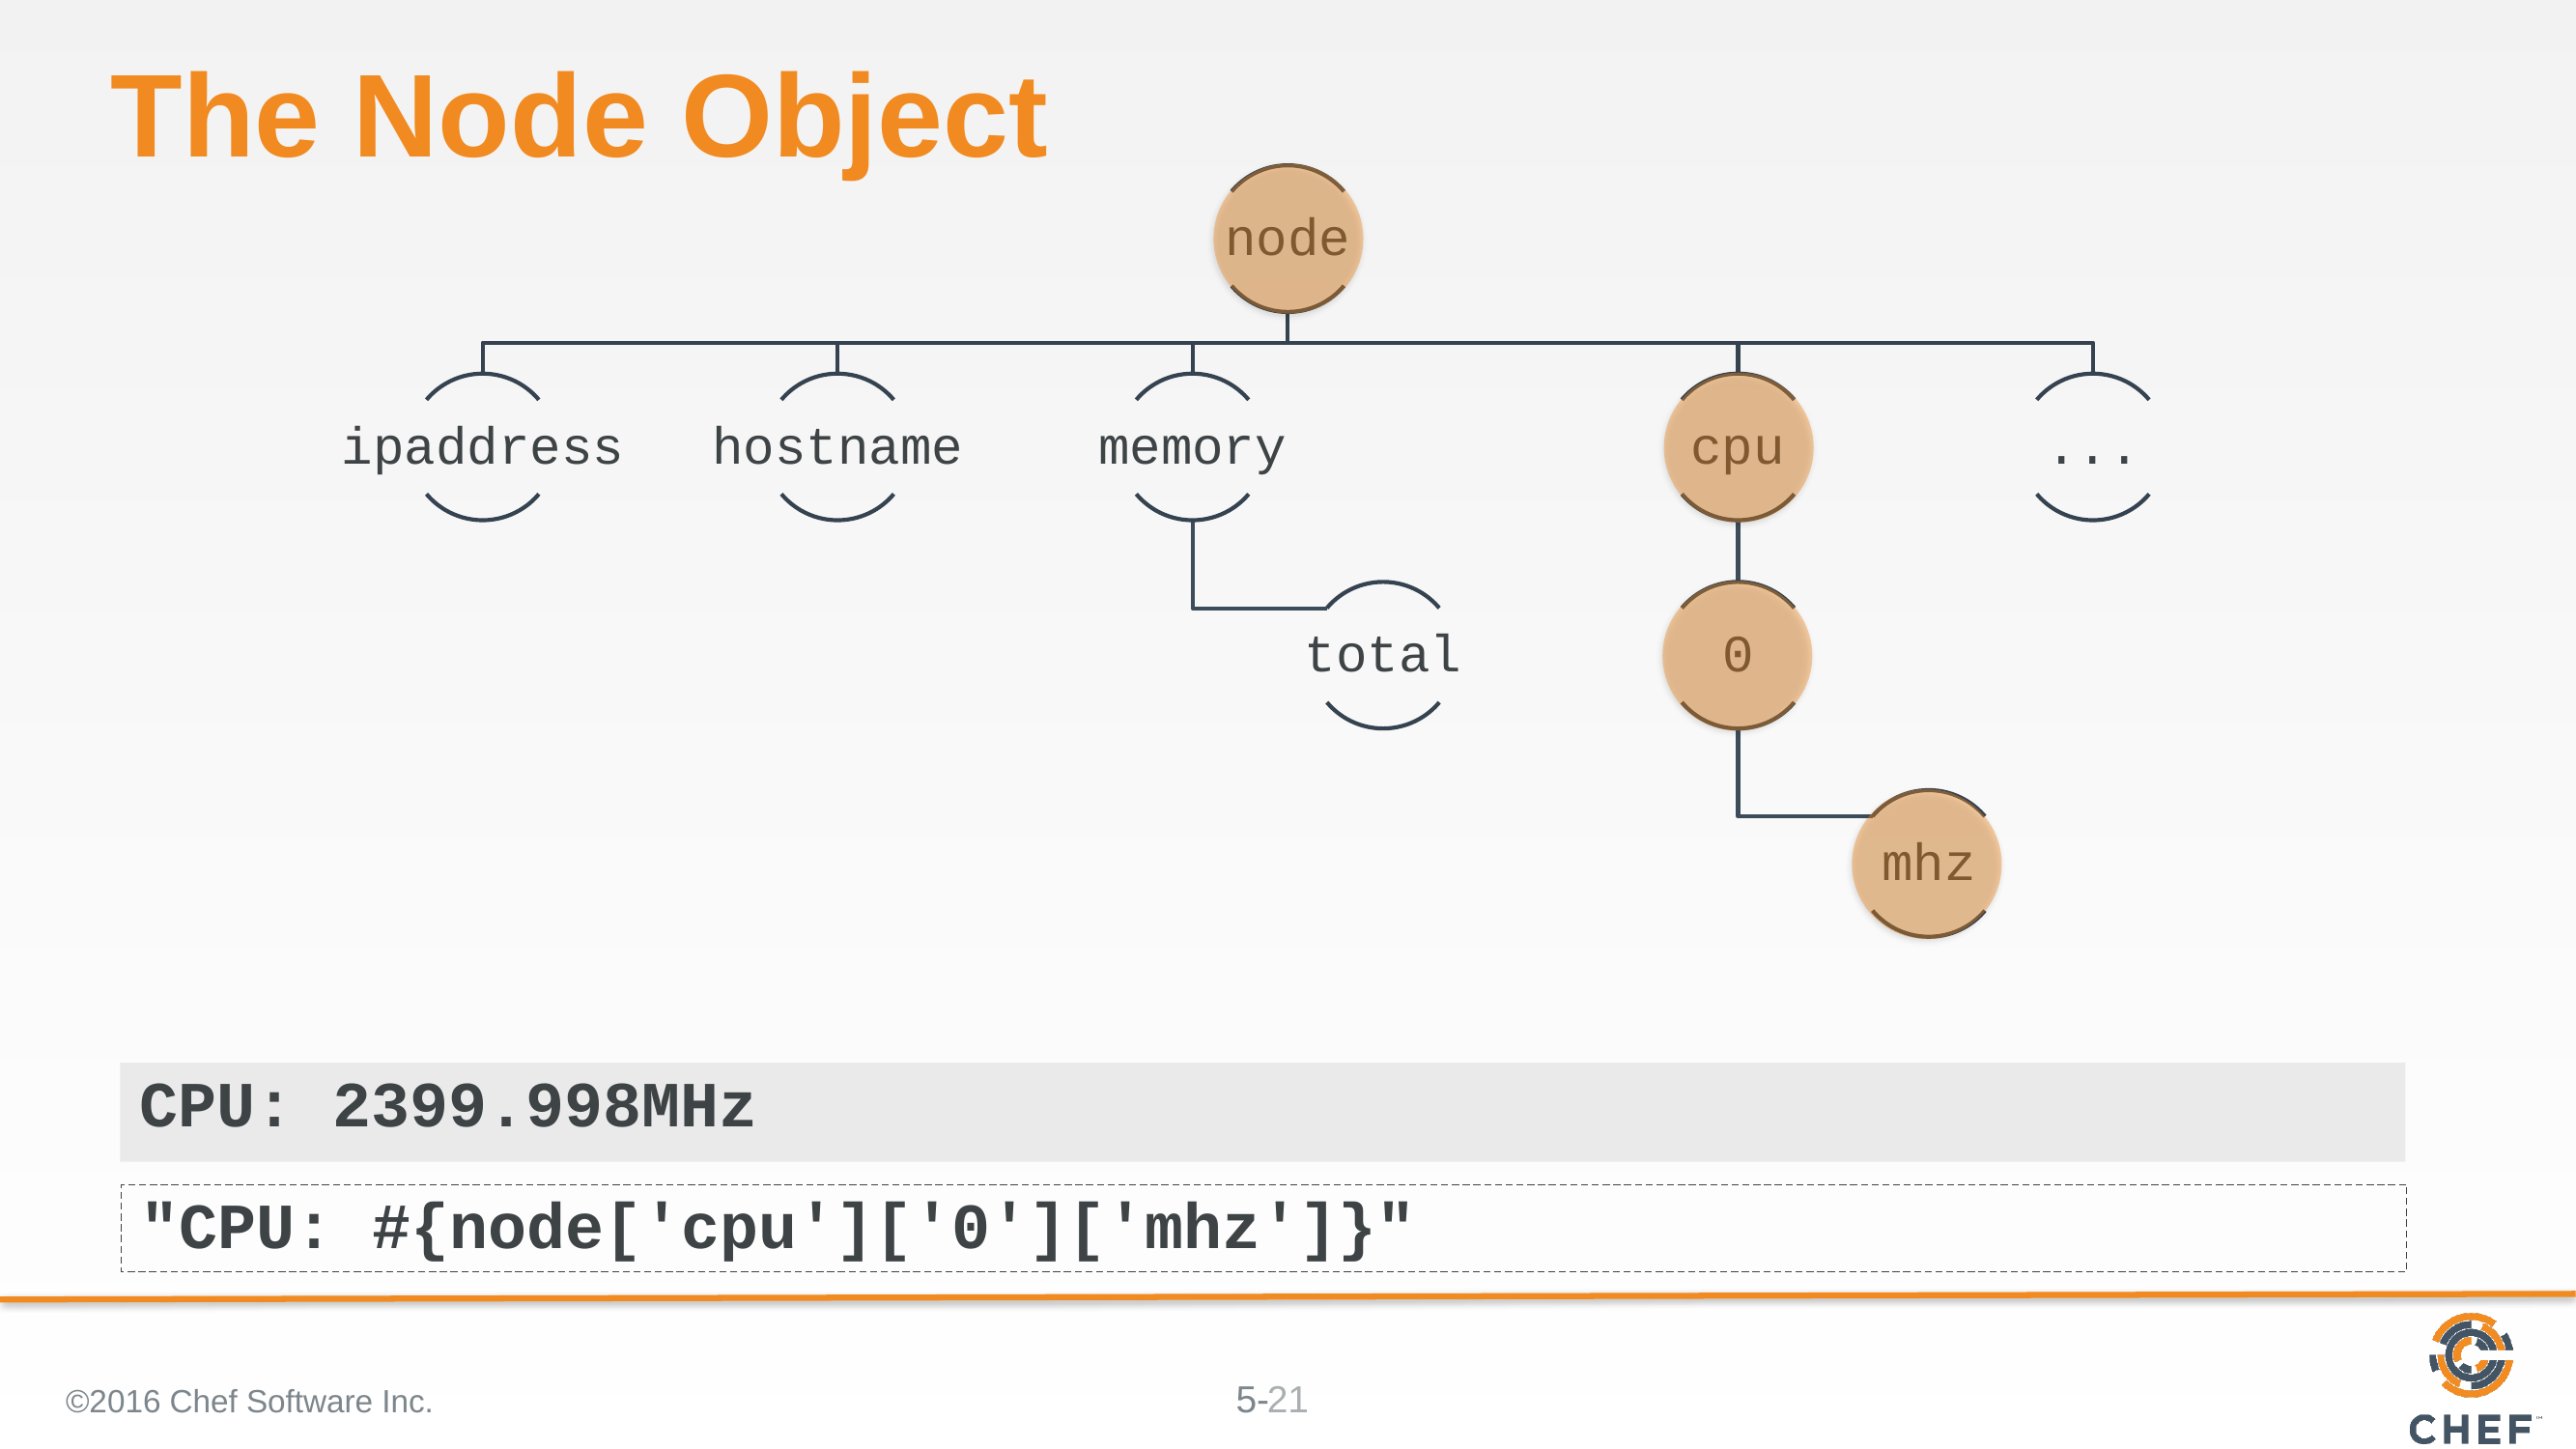

The Node Object

node
ipaddress
hostname
memory
total
cpu
0
mhz
...

CPU: 2399.998MHz
"CPU: #{node['cpu']['0']['mhz']}"
©2016 Chef Software Inc.
21